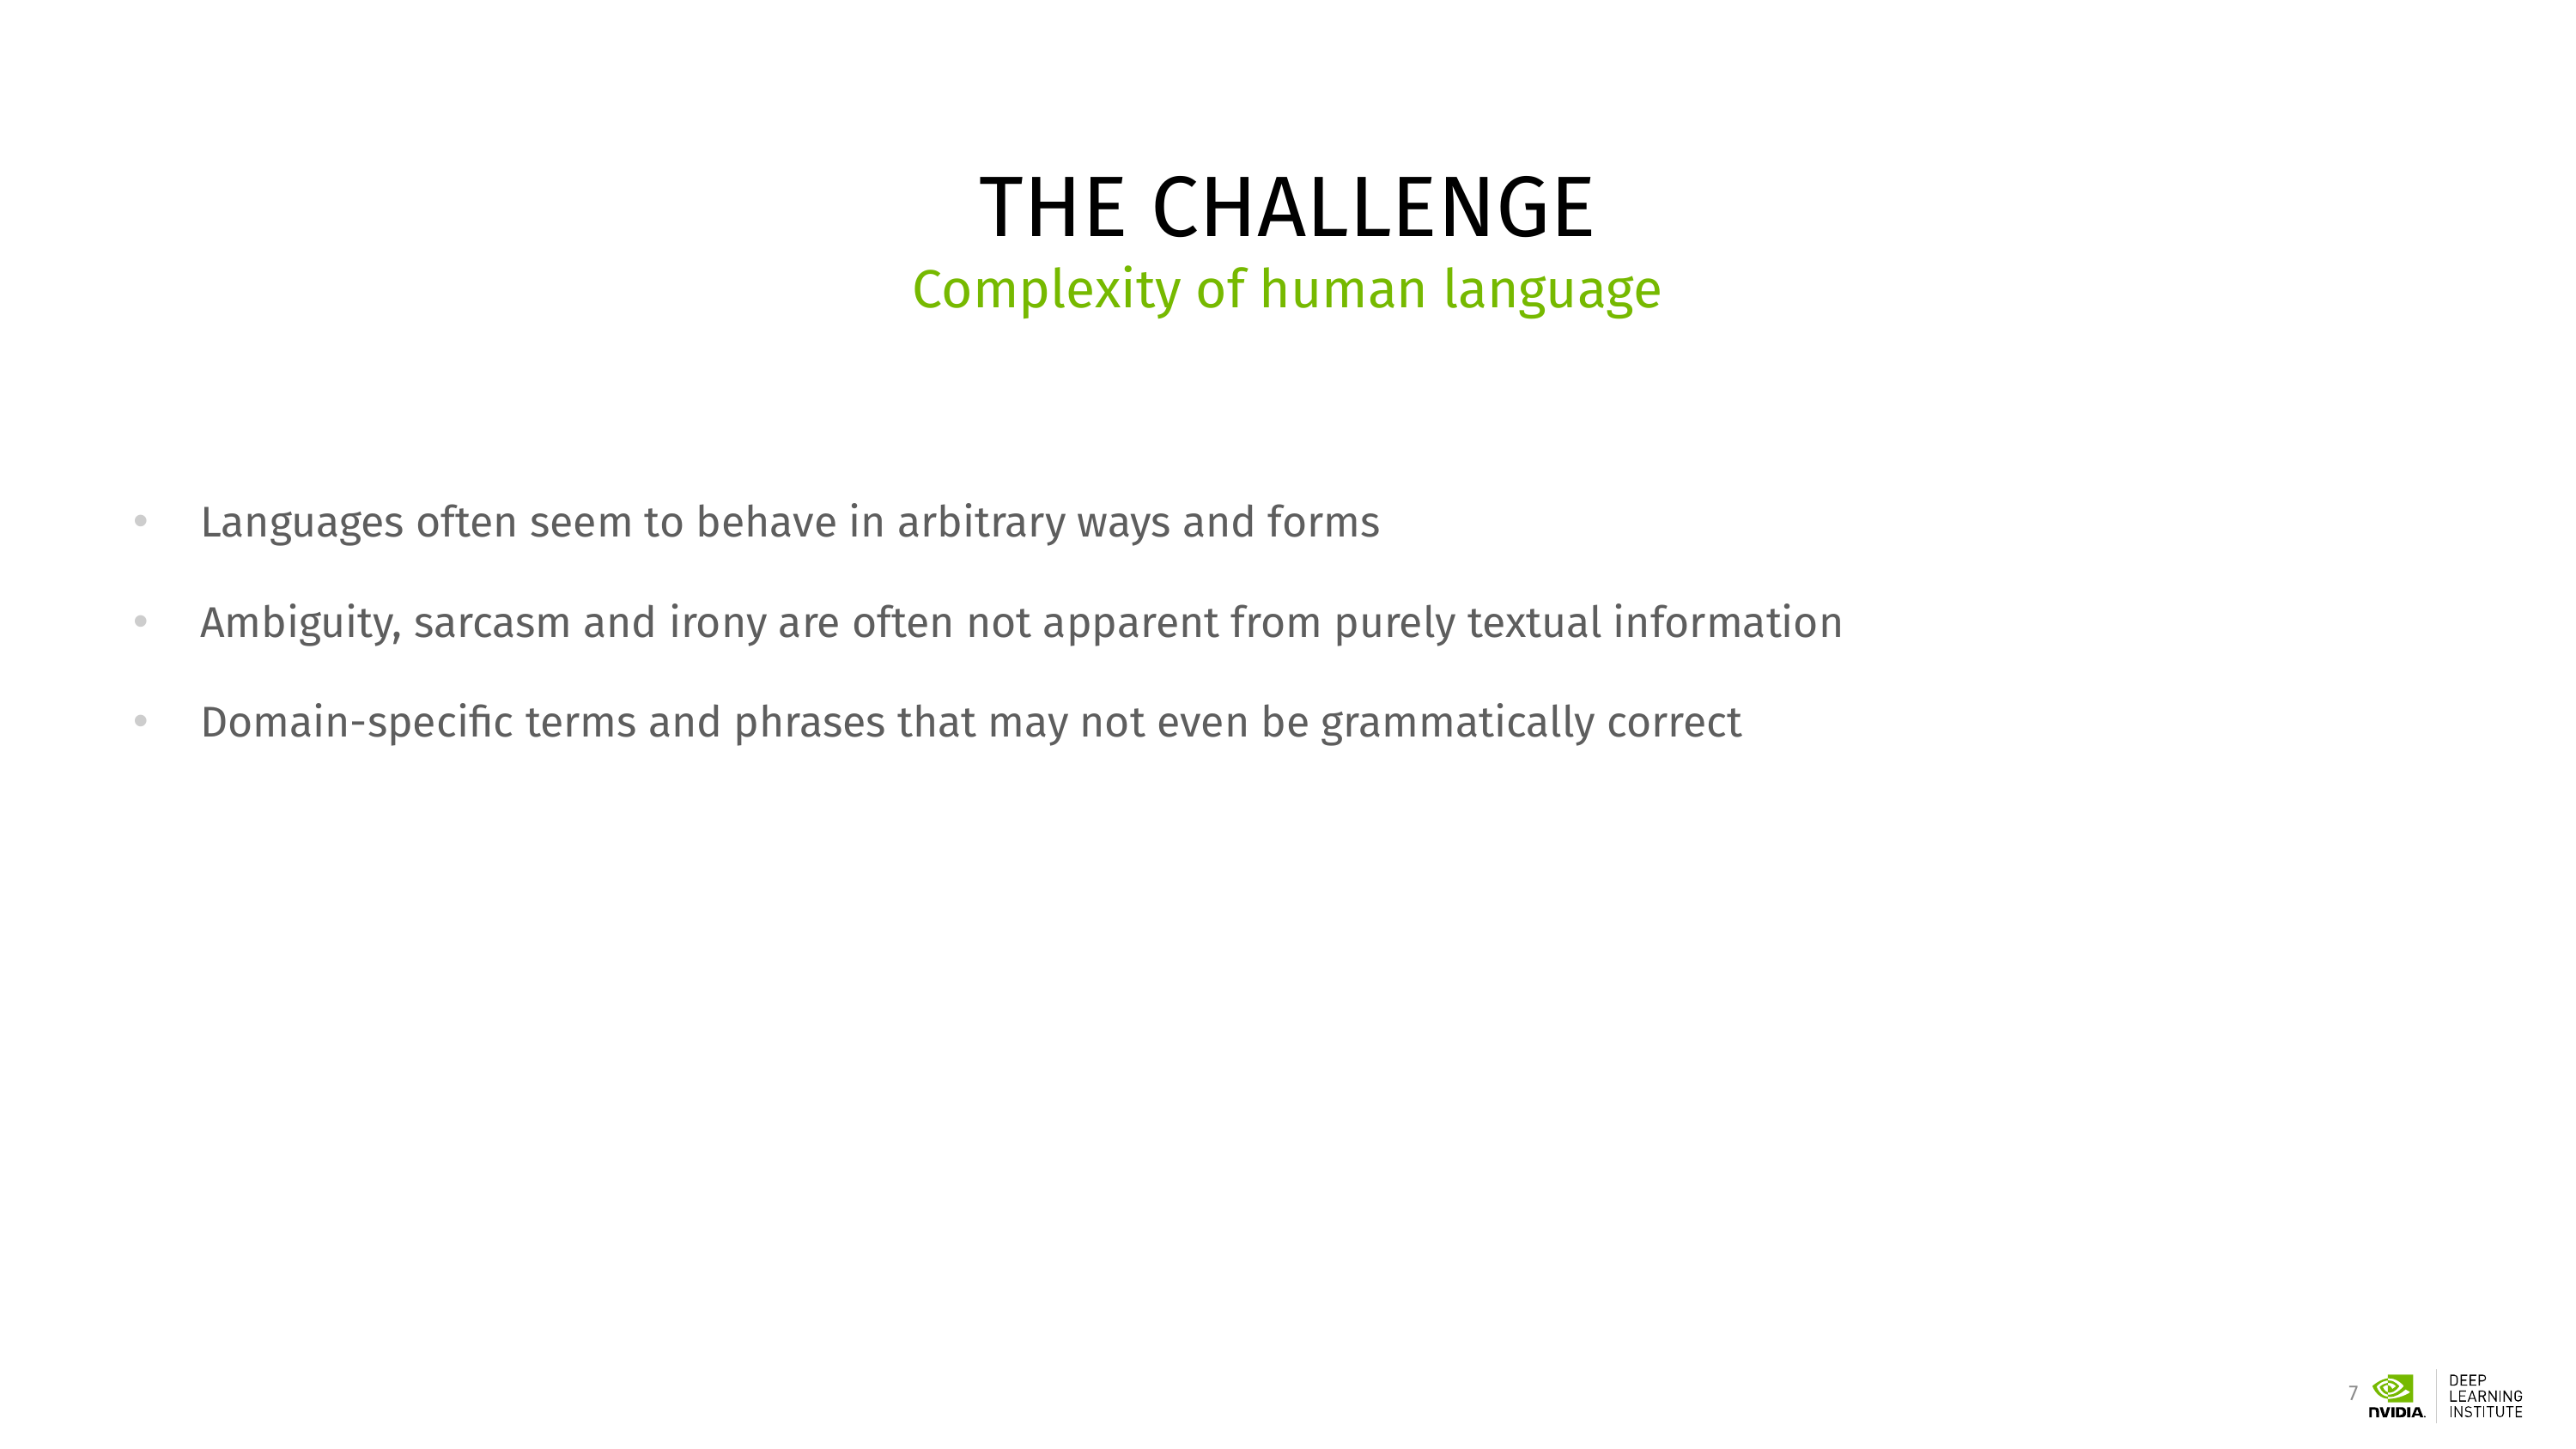

# The Challenge
Complexity of human language
Languages often seem to behave in arbitrary ways and forms
Ambiguity, sarcasm and irony are often not apparent from purely textual information
Domain-specific terms and phrases that may not even be grammatically correct